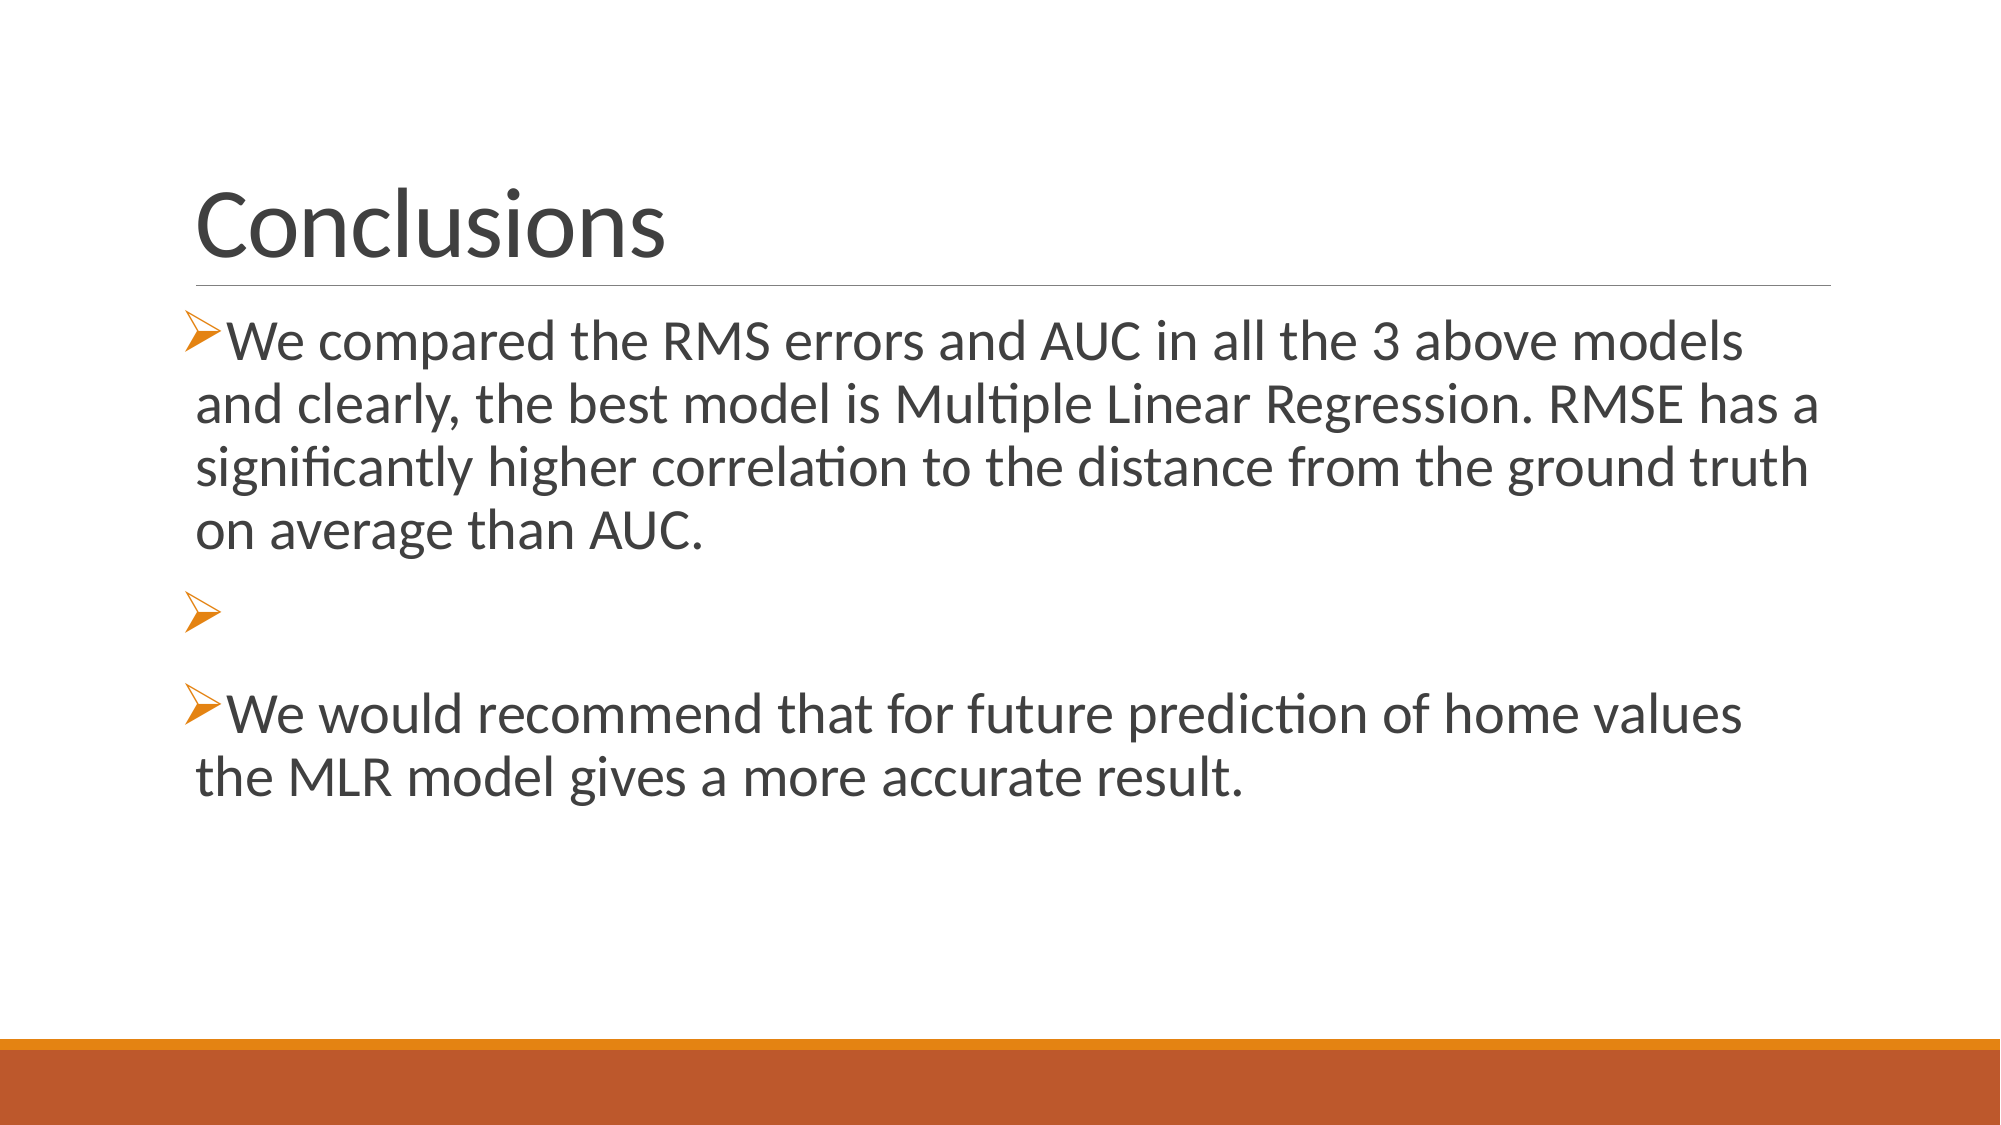

# Conclusions
We compared the RMS errors and AUC in all the 3 above models and clearly, the best model is Multiple Linear Regression. RMSE has a significantly higher correlation to the distance from the ground truth on average than AUC.

We would recommend that for future prediction of home values the MLR model gives a more accurate result.